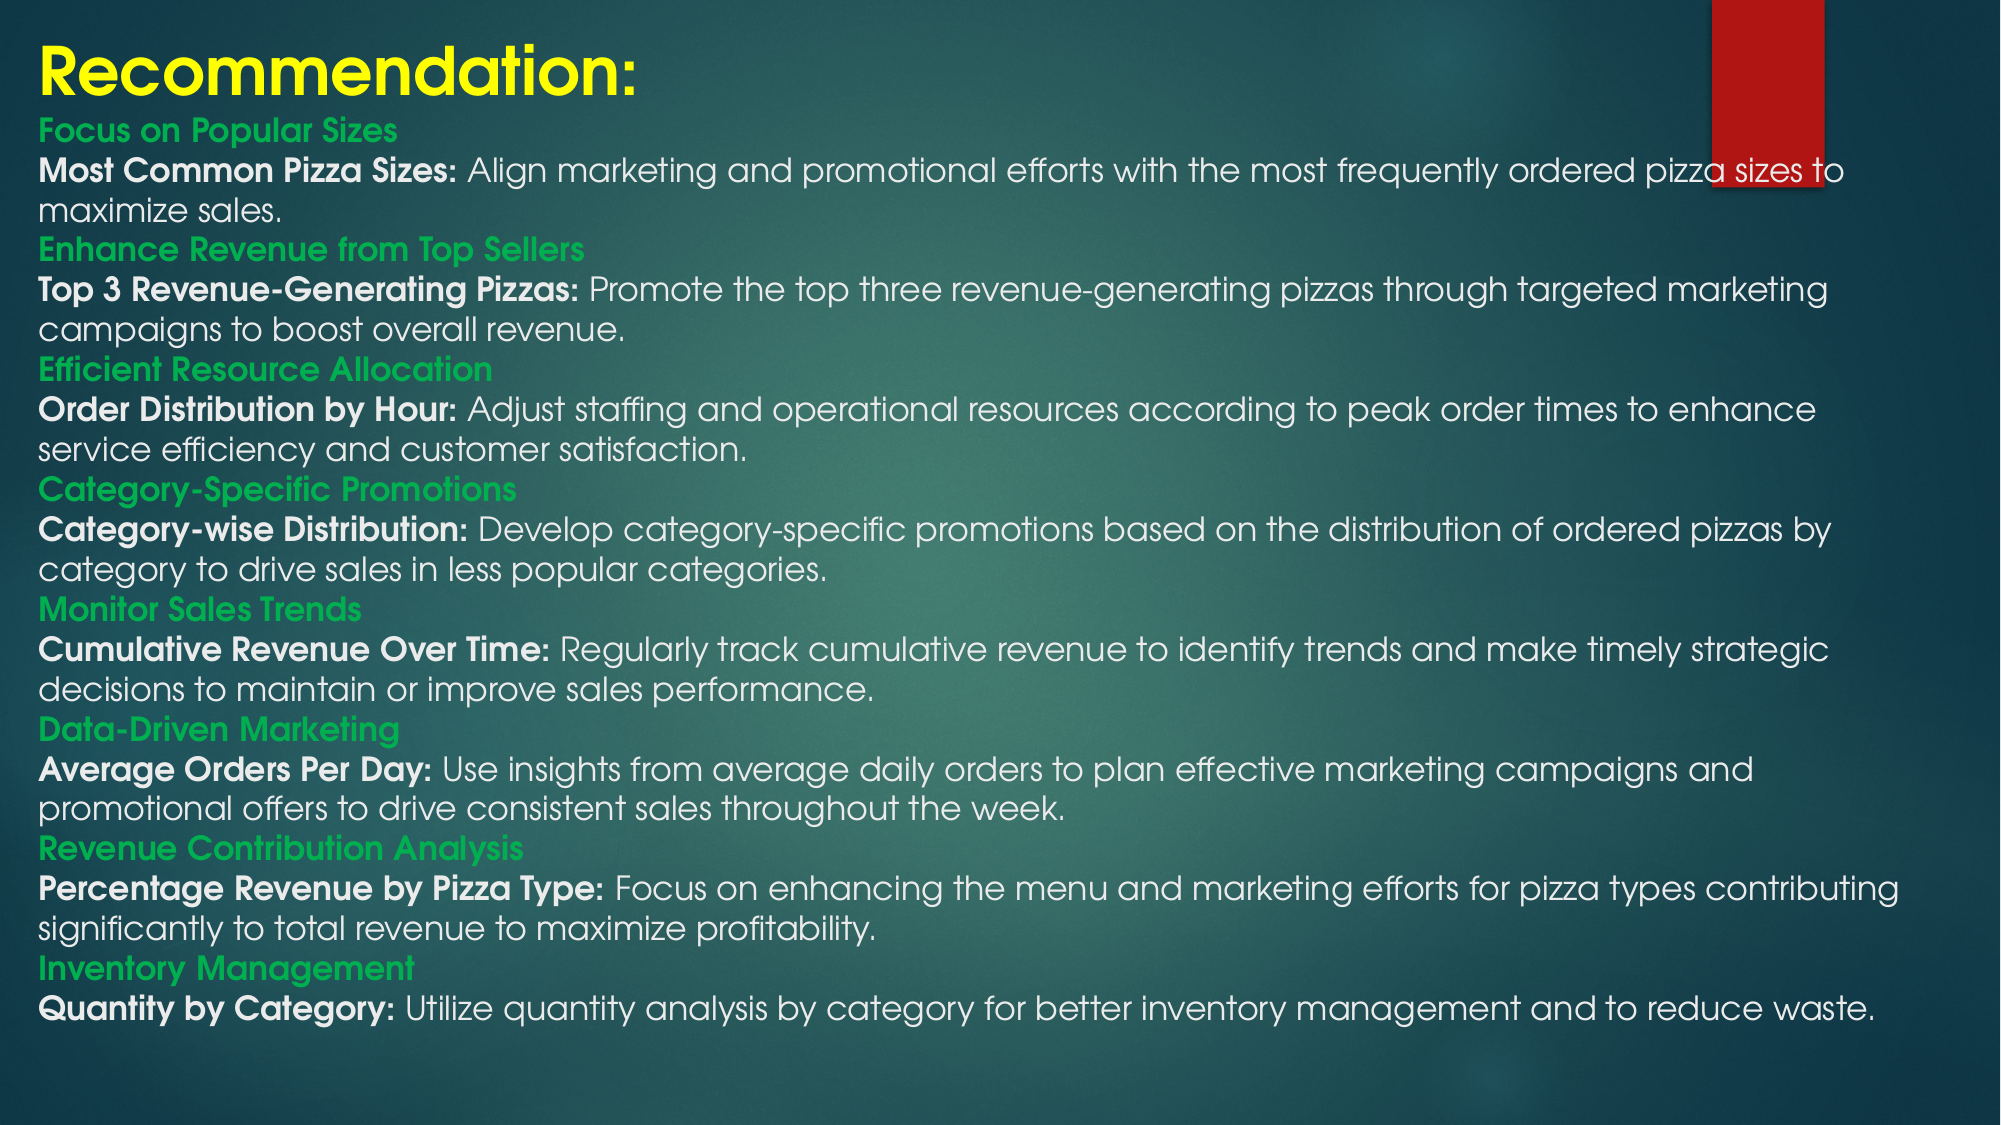

# Recommendation: Focus on Popular Sizes Most Common Pizza Sizes: Align marketing and promotional efforts with the most frequently ordered pizza sizes to maximize sales. Enhance Revenue from Top Sellers Top 3 Revenue-Generating Pizzas: Promote the top three revenue-generating pizzas through targeted marketing campaigns to boost overall revenue. Efficient Resource Allocation Order Distribution by Hour: Adjust staffing and operational resources according to peak order times to enhance service efficiency and customer satisfaction. Category-Specific Promotions Category-wise Distribution: Develop category-specific promotions based on the distribution of ordered pizzas by category to drive sales in less popular categories. Monitor Sales Trends Cumulative Revenue Over Time: Regularly track cumulative revenue to identify trends and make timely strategic decisions to maintain or improve sales performance. Data-Driven Marketing Average Orders Per Day: Use insights from average daily orders to plan effective marketing campaigns and promotional offers to drive consistent sales throughout the week. Revenue Contribution Analysis Percentage Revenue by Pizza Type: Focus on enhancing the menu and marketing efforts for pizza types contributing significantly to total revenue to maximize profitability. Inventory Management Quantity by Category: Utilize quantity analysis by category for better inventory management and to reduce waste.